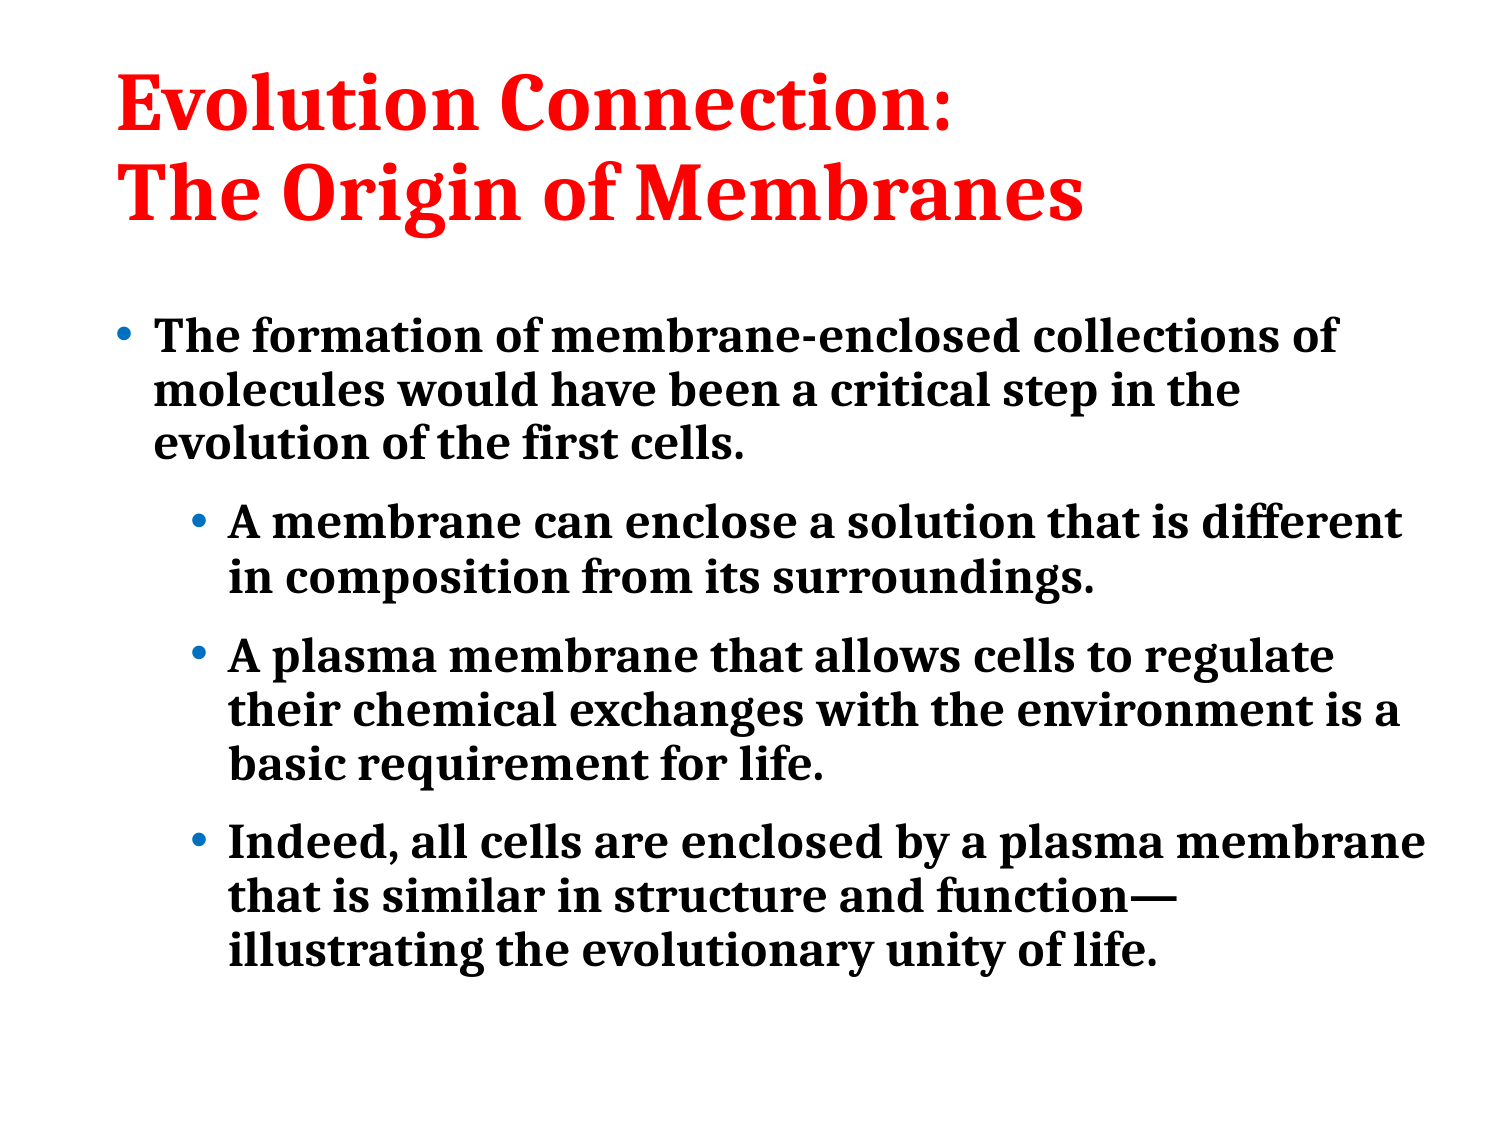

# Evolution Connection: The Origin of Membranes
The formation of membrane-enclosed collections of molecules would have been a critical step in the evolution of the first cells.
A membrane can enclose a solution that is different in composition from its surroundings.
A plasma membrane that allows cells to regulate their chemical exchanges with the environment is a basic requirement for life.
Indeed, all cells are enclosed by a plasma membrane that is similar in structure and function—illustrating the evolutionary unity of life.